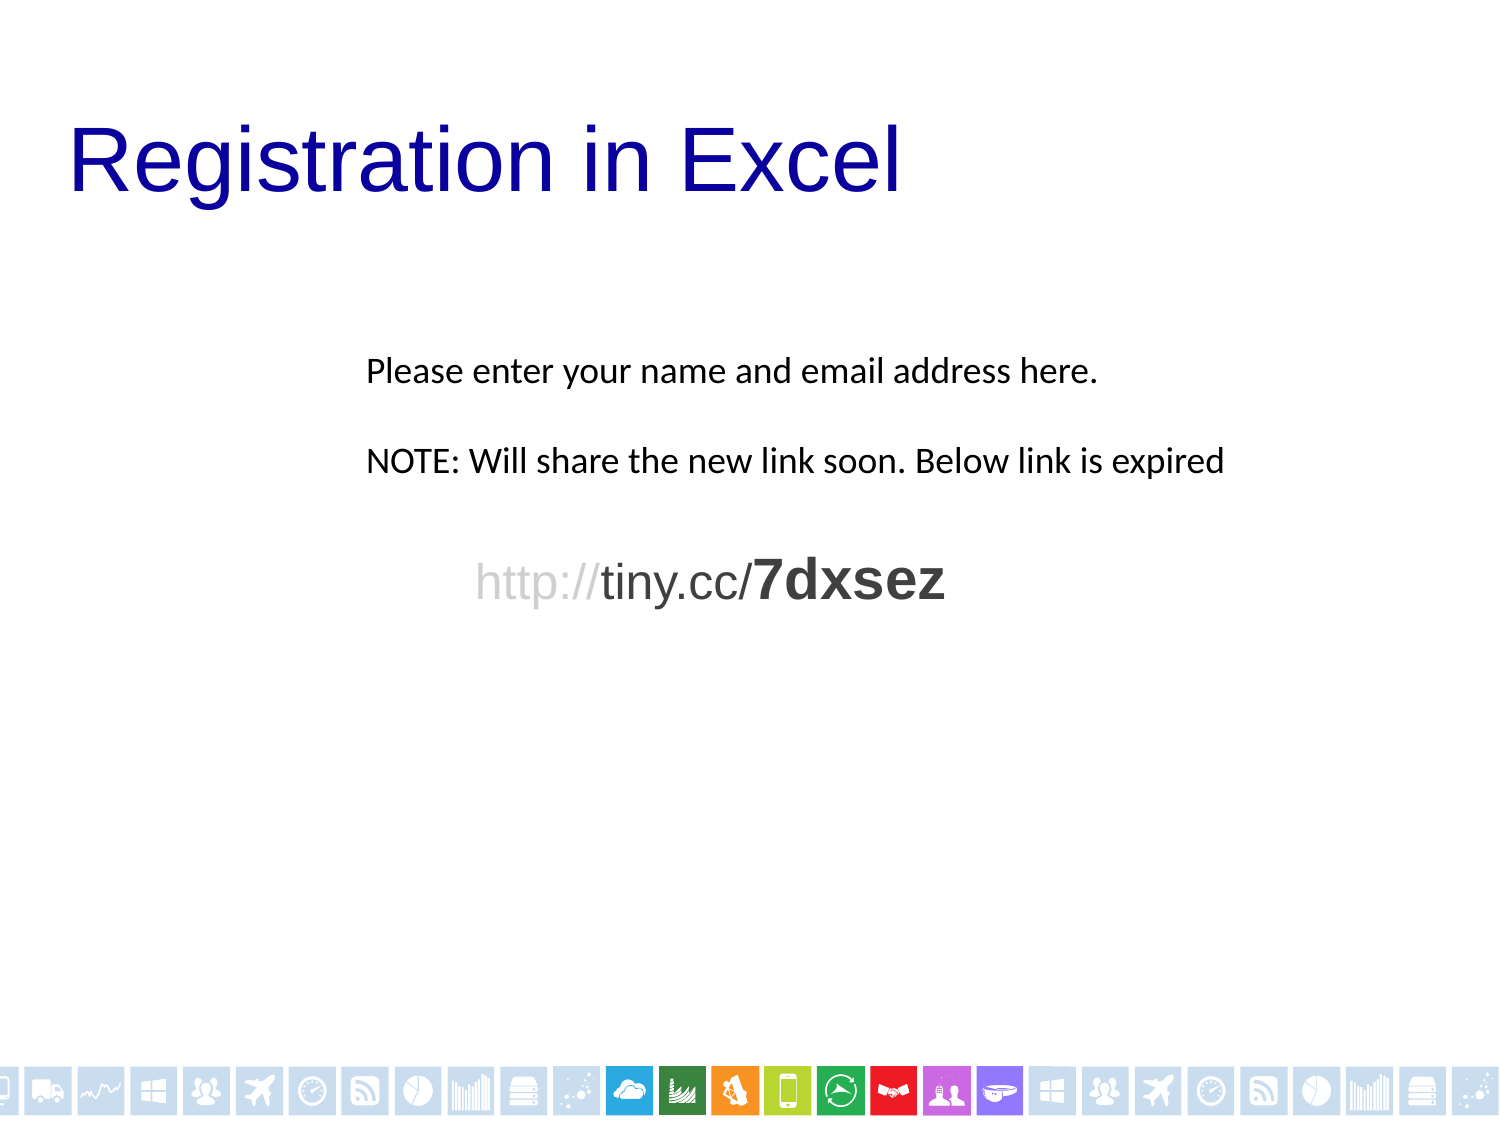

# Registration in Excel
Please enter your name and email address here.

NOTE: Will share the new link soon. Below link is expired

http://tiny.cc/7dxsez